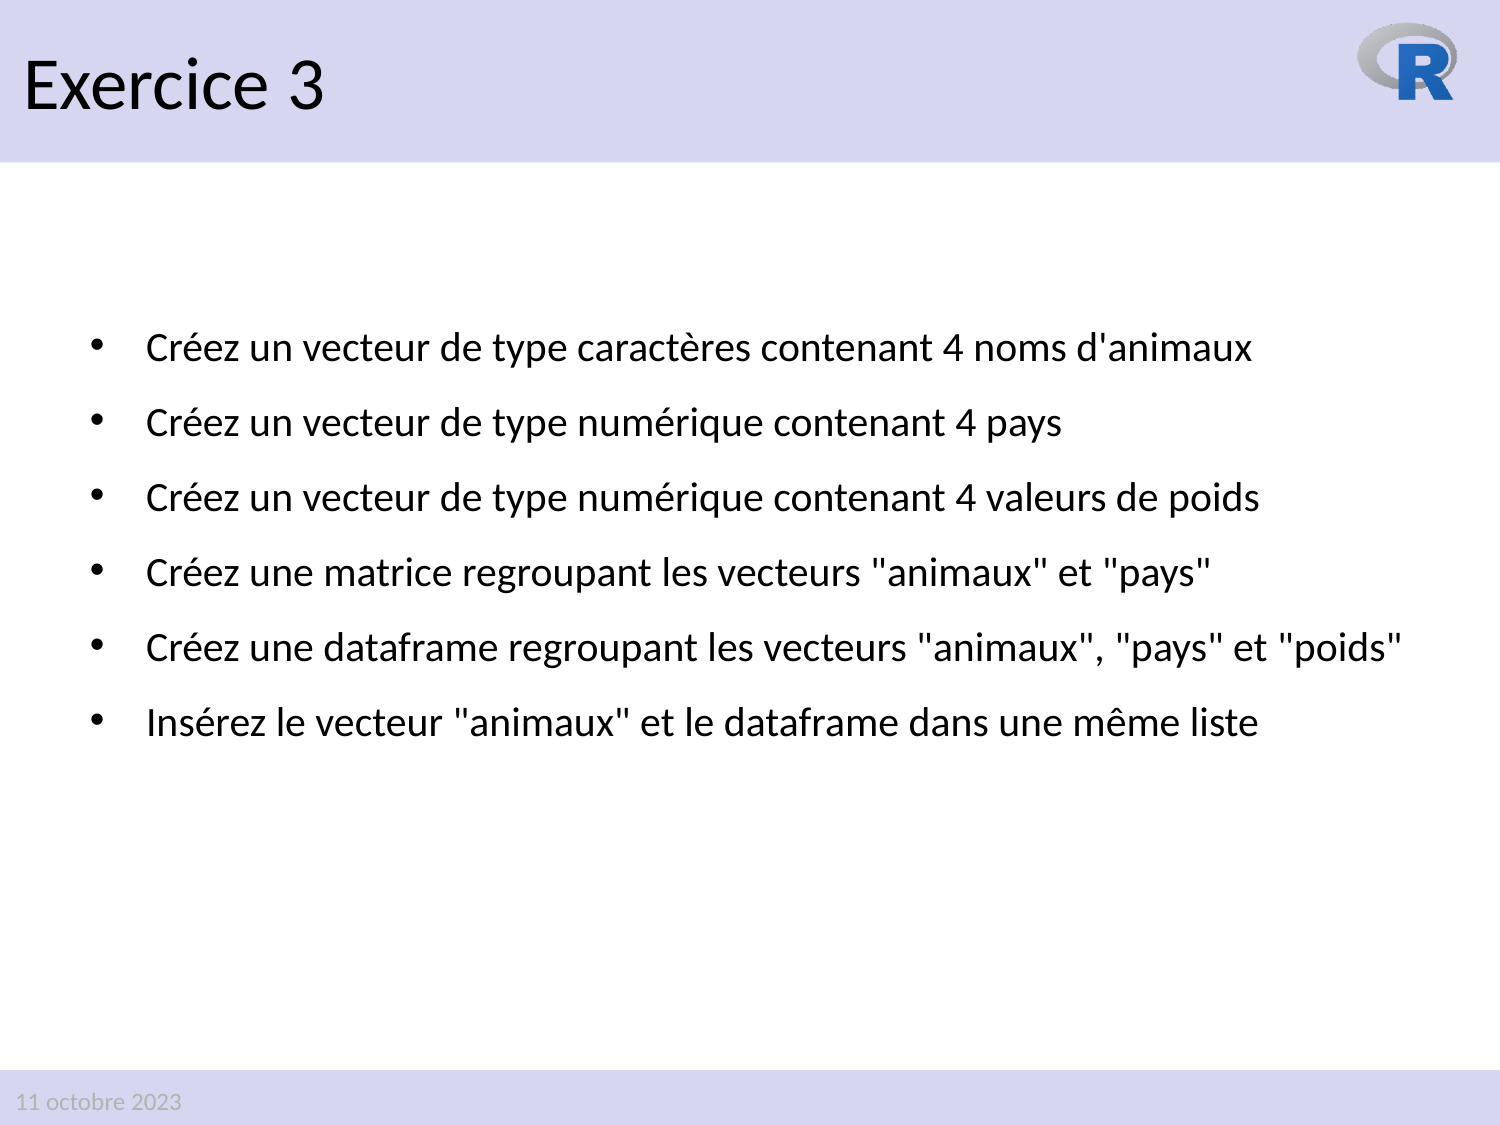

Exercice 3
Créez un vecteur de type caractères contenant 4 noms d'animaux
Créez un vecteur de type numérique contenant 4 pays
Créez un vecteur de type numérique contenant 4 valeurs de poids
Créez une matrice regroupant les vecteurs "animaux" et "pays"
Créez une dataframe regroupant les vecteurs "animaux", "pays" et "poids"
Insérez le vecteur "animaux" et le dataframe dans une même liste
11 octobre 2023
29